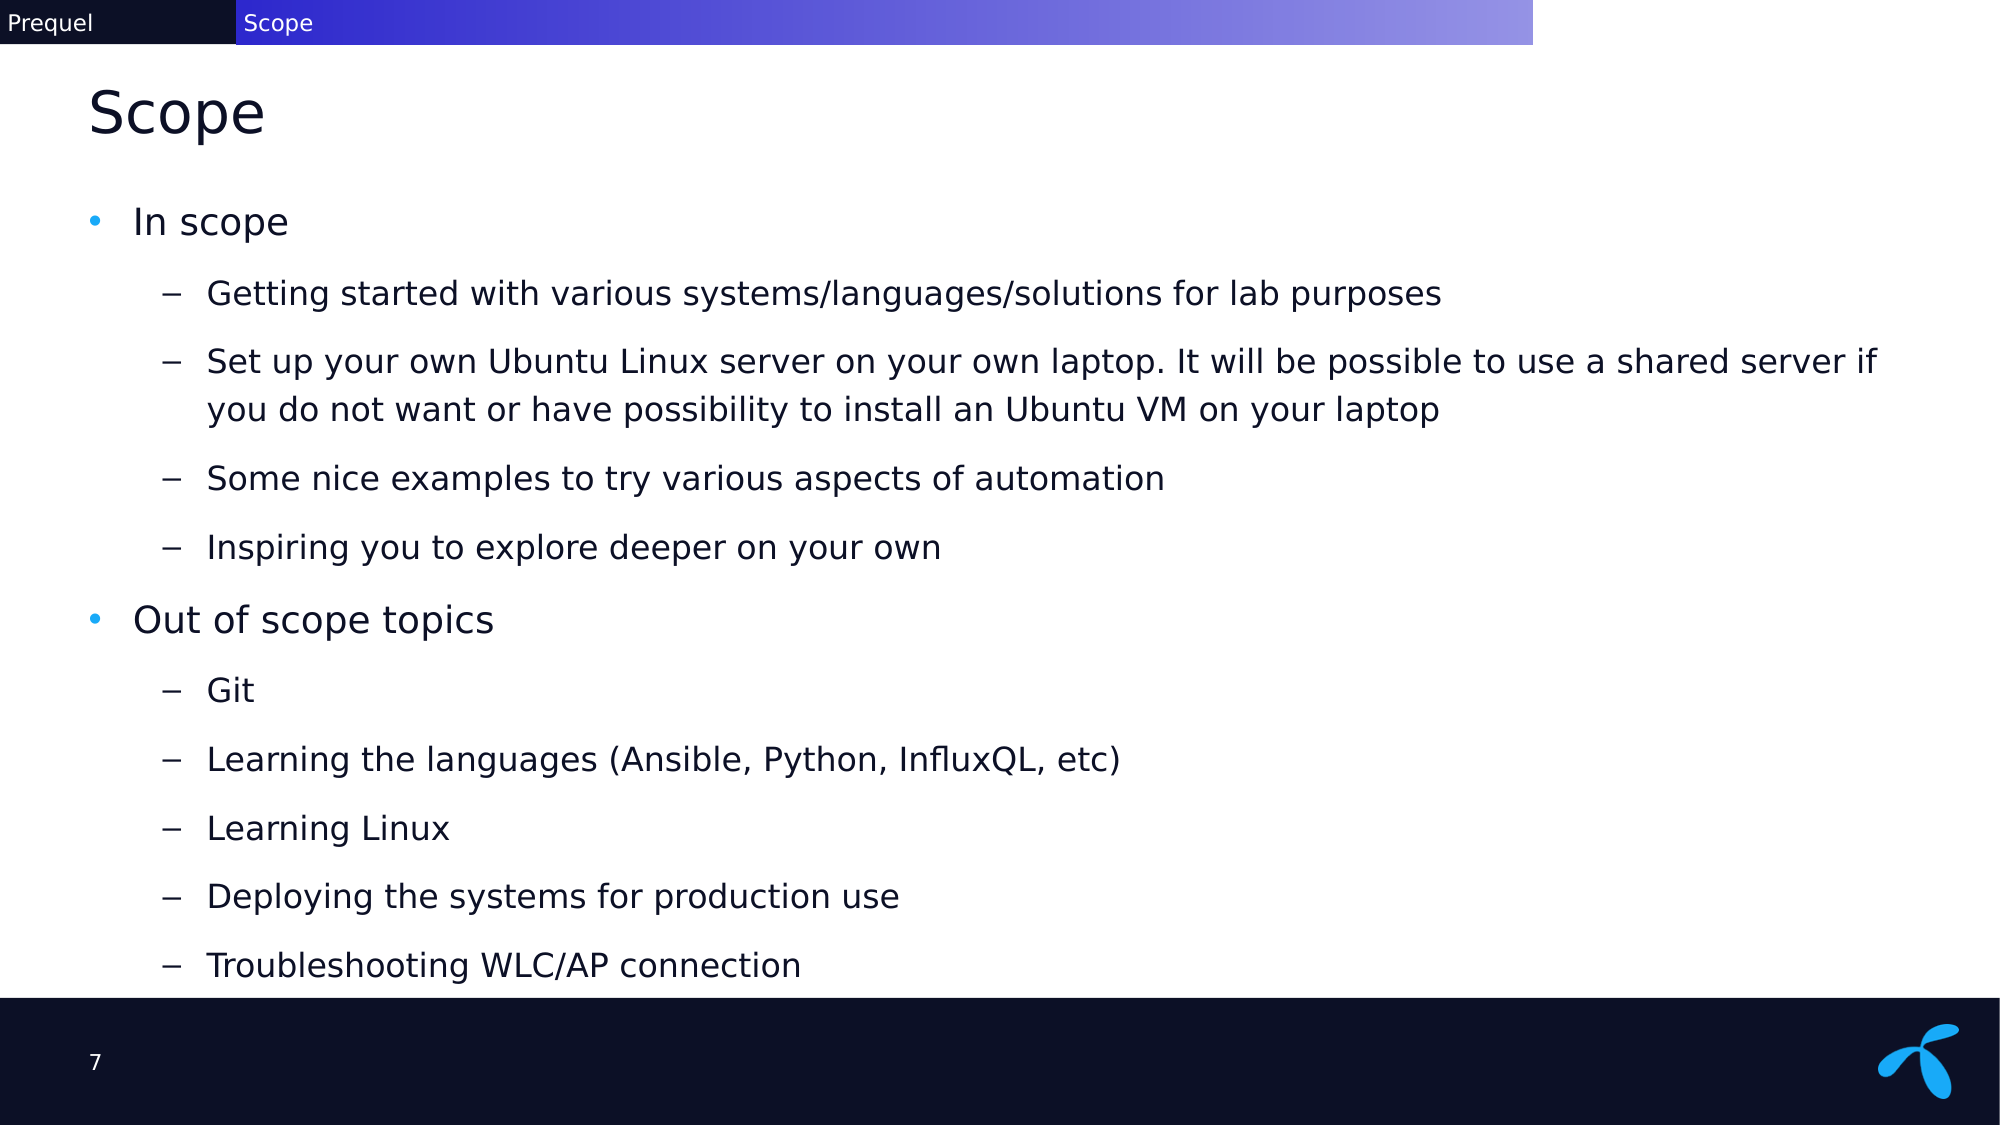

Prequel
 Scope
# Scope
In scope
Getting started with various systems/languages/solutions for lab purposes
Set up your own Ubuntu Linux server on your own laptop. It will be possible to use a shared server if you do not want or have possibility to install an Ubuntu VM on your laptop
Some nice examples to try various aspects of automation
Inspiring you to explore deeper on your own
Out of scope topics
Git
Learning the languages (Ansible, Python, InfluxQL, etc)
Learning Linux
Deploying the systems for production use
Troubleshooting WLC/AP connection

7